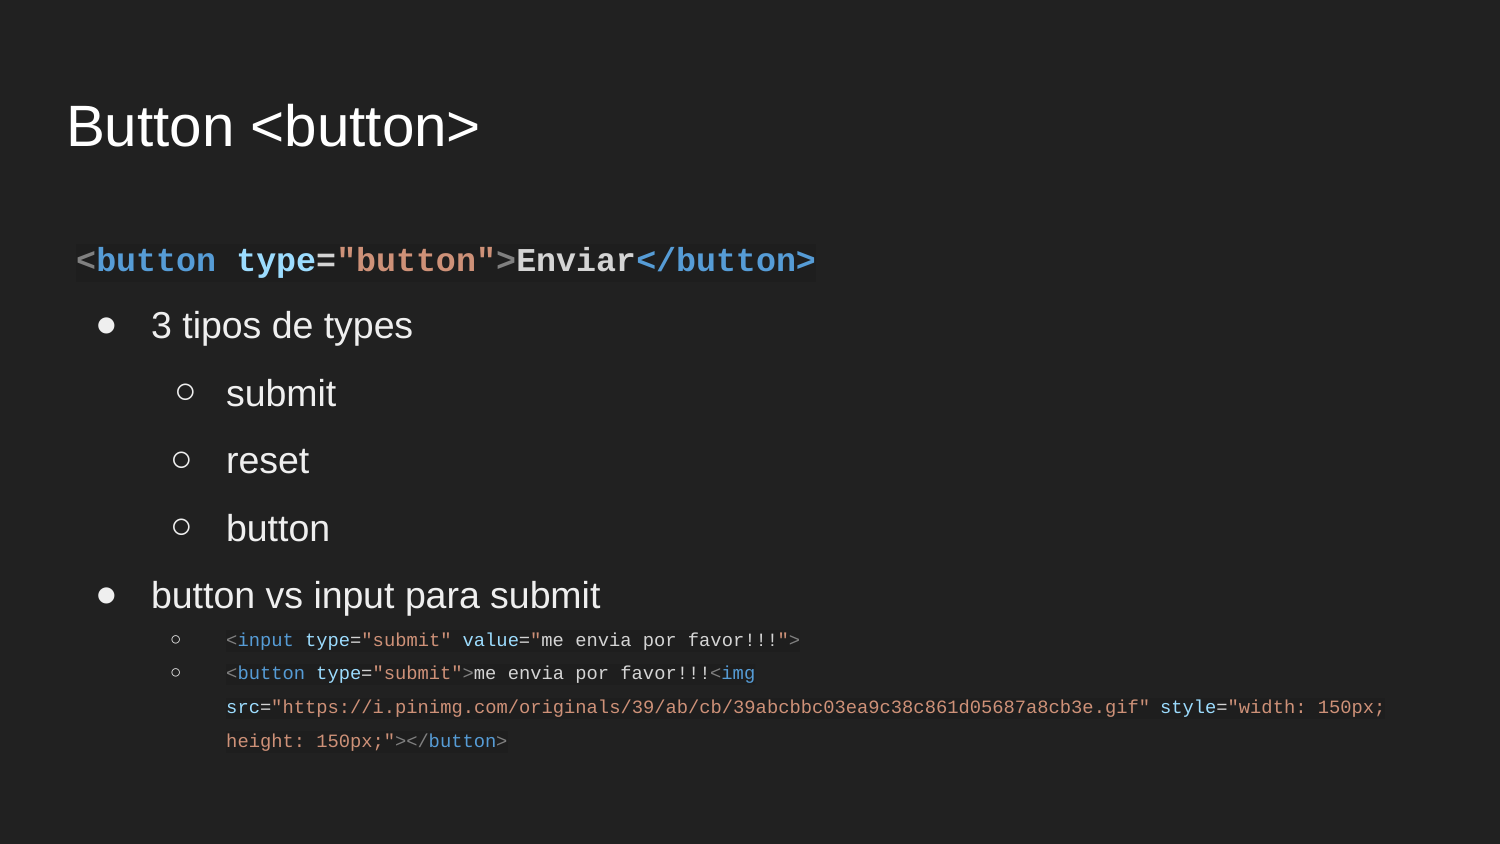

Button <button>

<button type="button">Enviar</button>
3 tipos de types
submit
reset
button
button vs input para submit
<input type="submit" value="me envia por favor!!!">
<button type="submit">me envia por favor!!!<img src="https://i.pinimg.com/originals/39/ab/cb/39abcbbc03ea9c38c861d05687a8cb3e.gif" style="width: 150px; height: 150px;"></button>